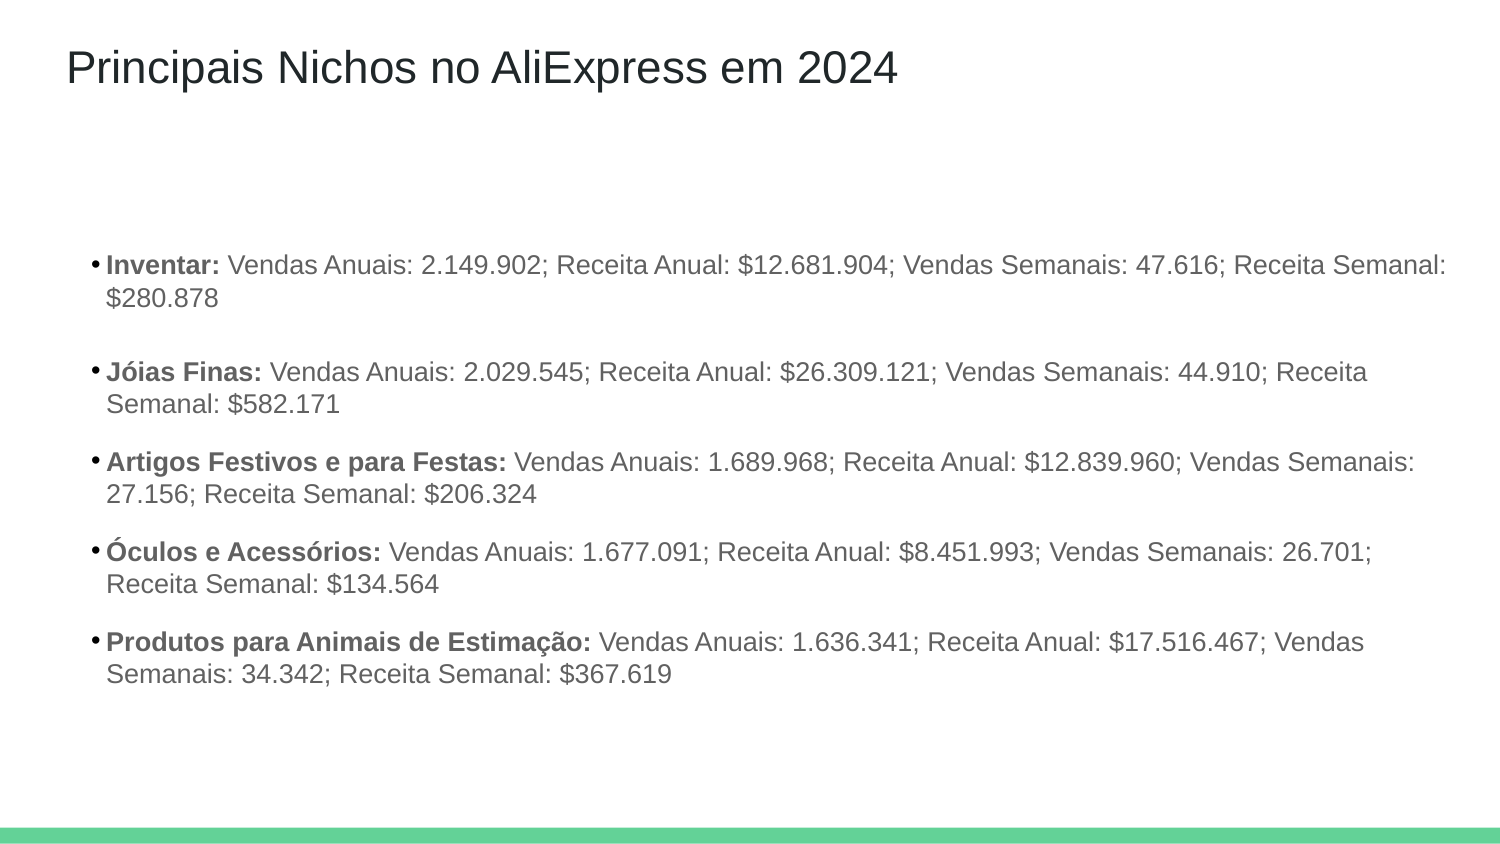

# Principais Nichos no AliExpress em 2024

Inventar: Vendas Anuais: 2.149.902; Receita Anual: $12.681.904; Vendas Semanais: 47.616; Receita Semanal: $280.878
Jóias Finas: Vendas Anuais: 2.029.545; Receita Anual: $26.309.121; Vendas Semanais: 44.910; Receita Semanal: $582.171
Artigos Festivos e para Festas: Vendas Anuais: 1.689.968; Receita Anual: $12.839.960; Vendas Semanais: 27.156; Receita Semanal: $206.324
Óculos e Acessórios: Vendas Anuais: 1.677.091; Receita Anual: $8.451.993; Vendas Semanais: 26.701; Receita Semanal: $134.564
Produtos para Animais de Estimação: Vendas Anuais: 1.636.341; Receita Anual: $17.516.467; Vendas Semanais: 34.342; Receita Semanal: $367.619